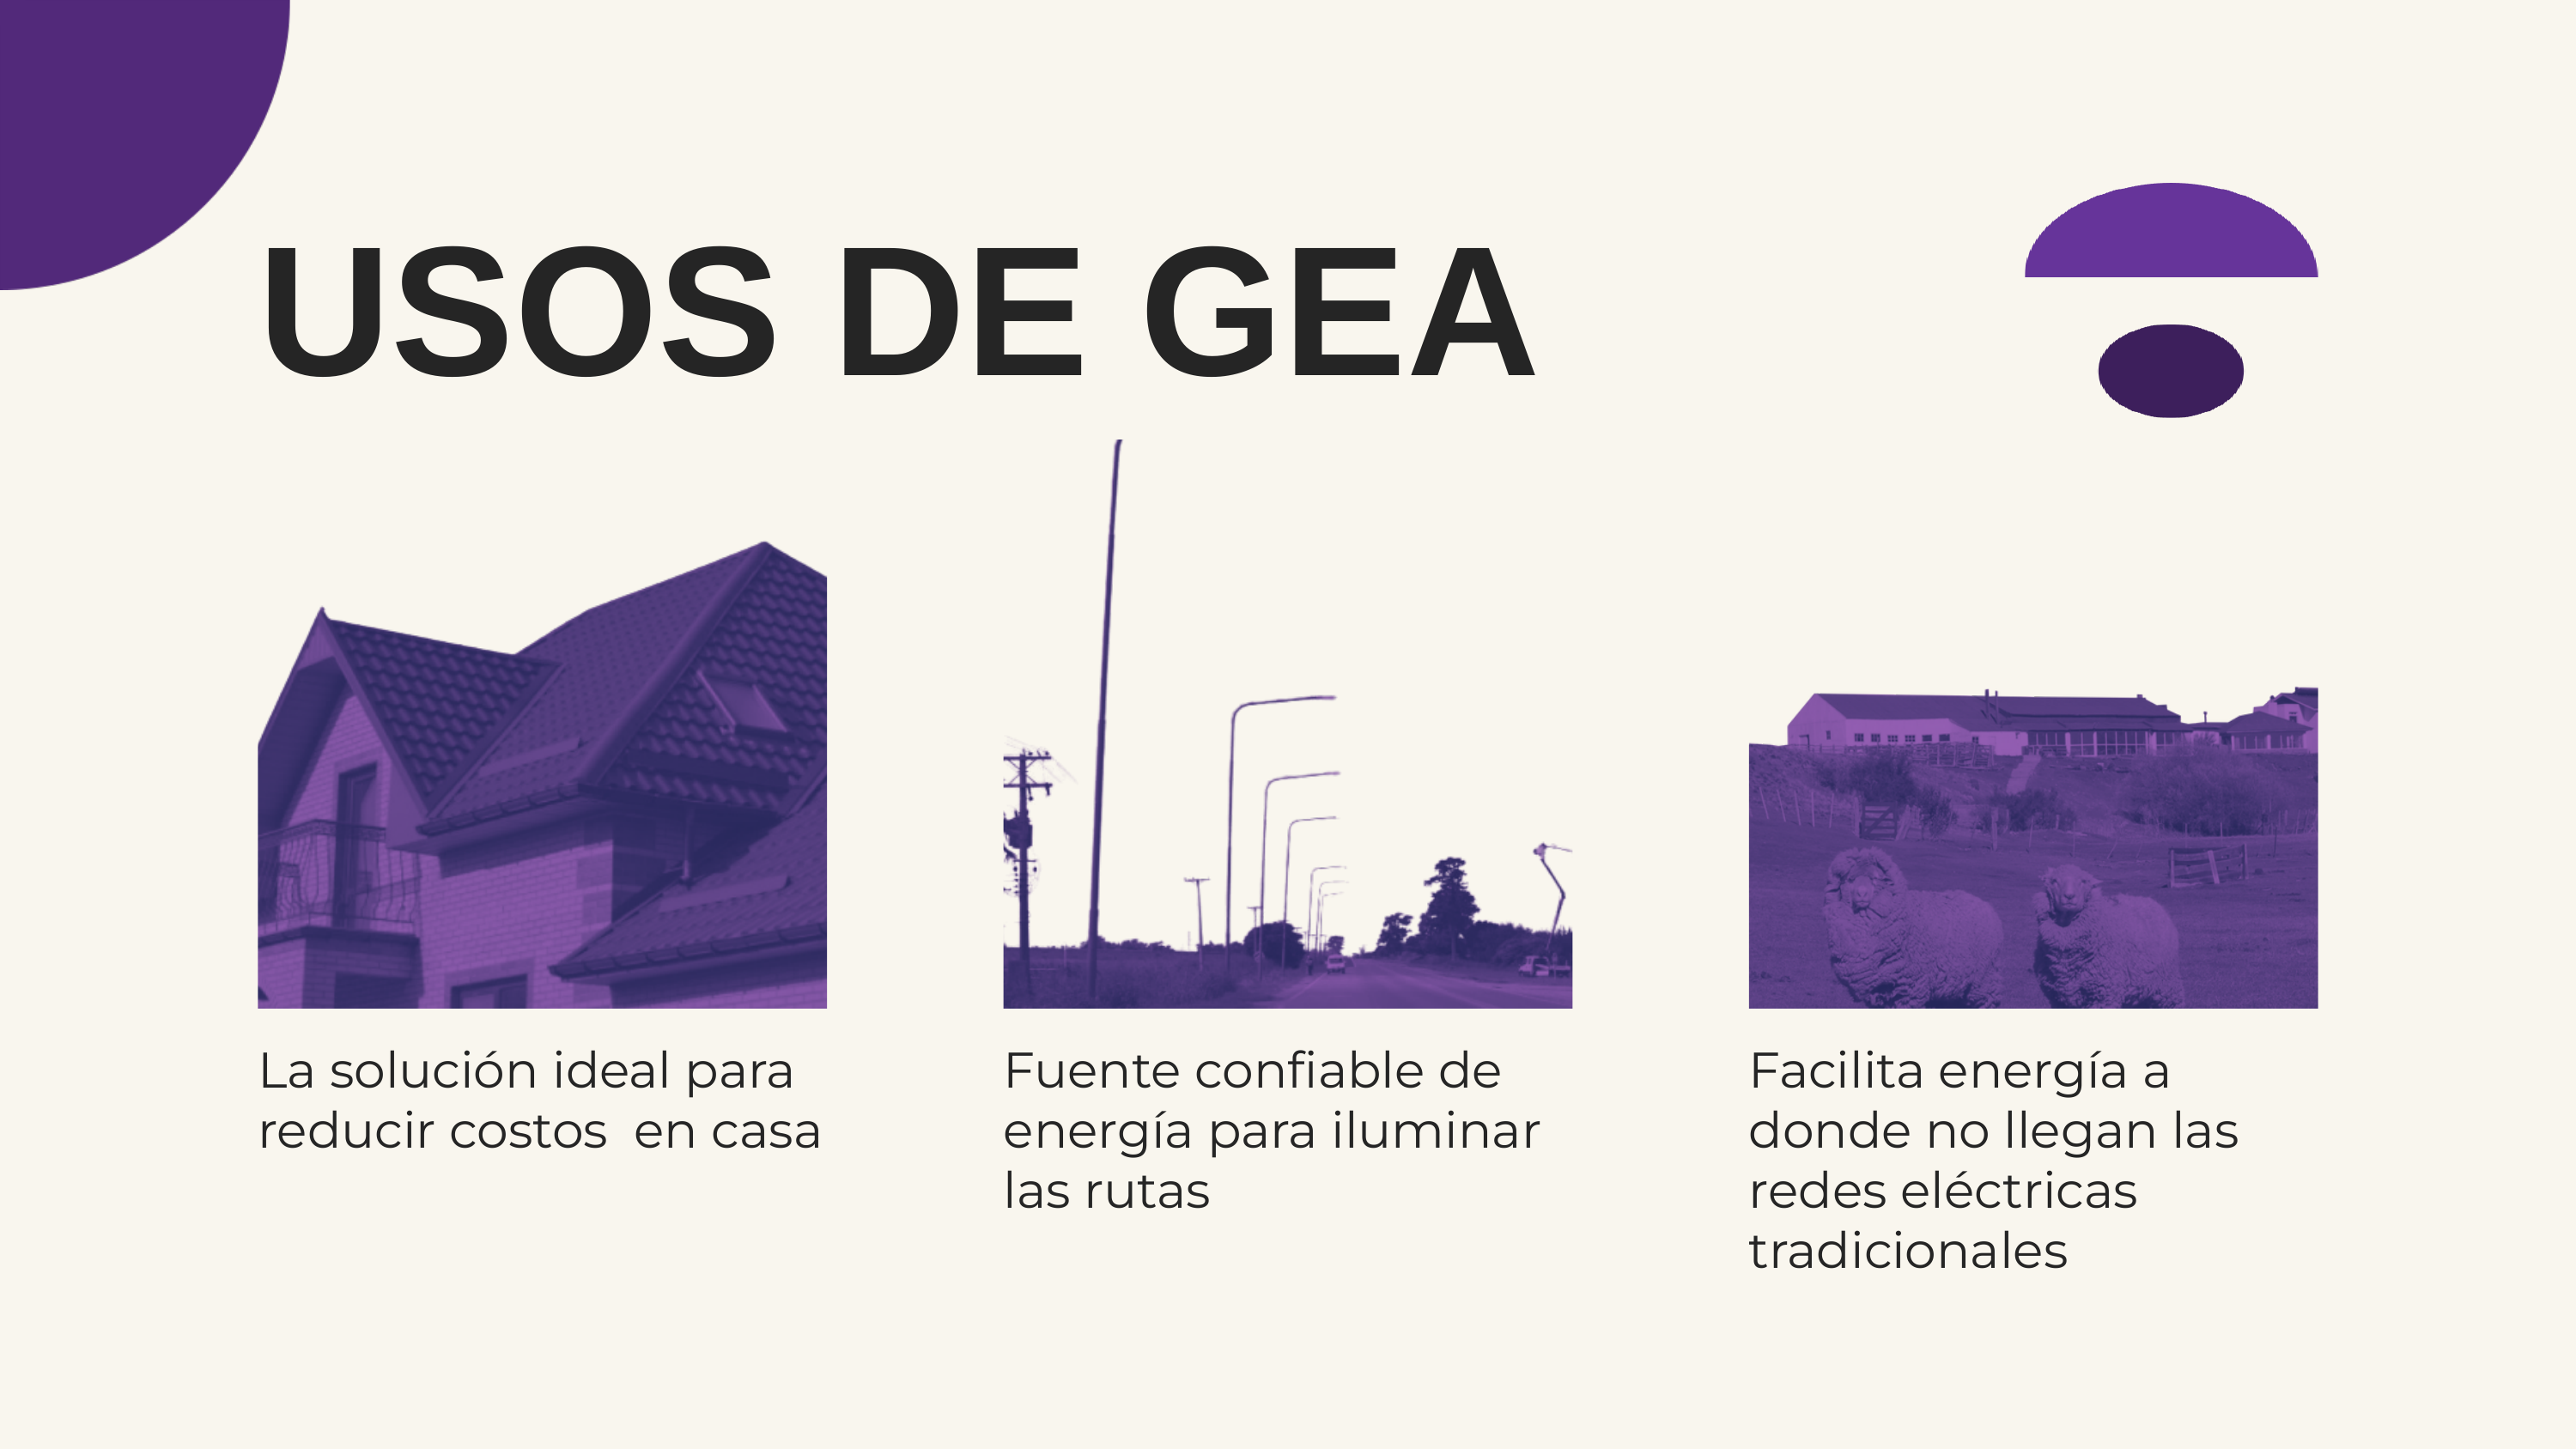

USOS DE GEA

La solución ideal para reducir costos  en casa
Fuente confiable de energía para iluminar las rutas
Facilita energía a donde no llegan las redes eléctricas tradicionales